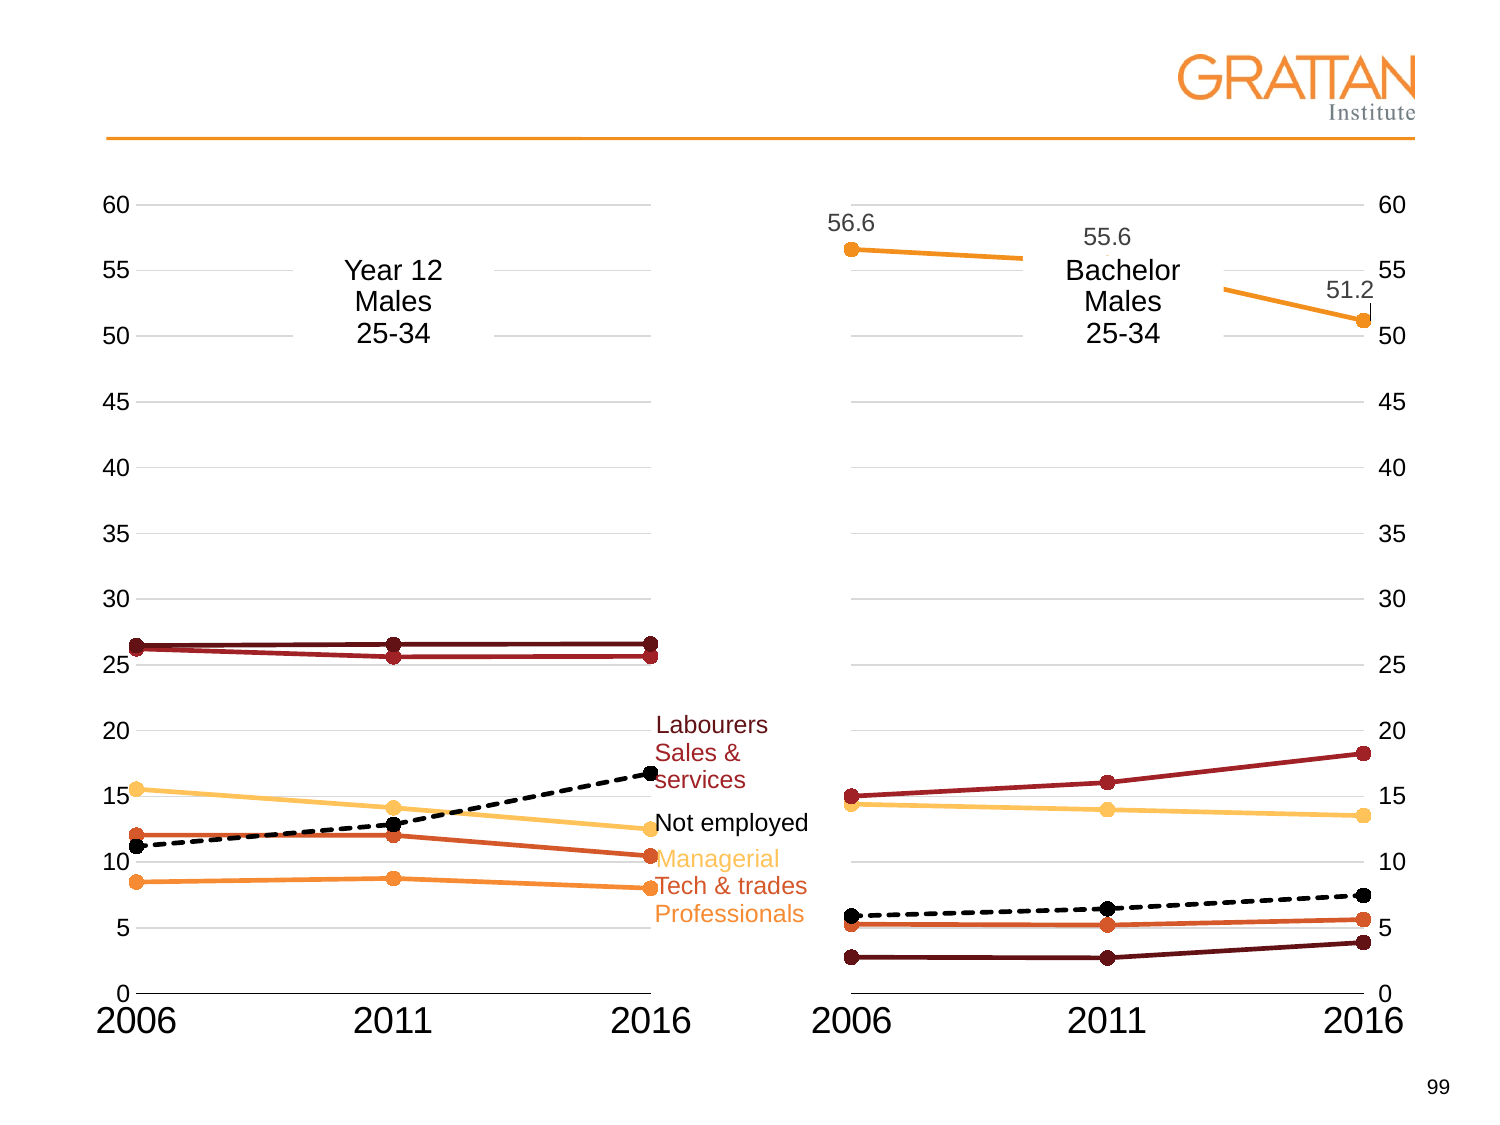

#

### Chart

| Category | Managers | Professionals | Tech and trades | Service, admin and sales | Labourer | Not employed |
|---|---|---|---|---|---|---|
| 2006 | 15.554190838838668 | 8.490015883157957 | 12.058027230122095 | 26.22639961889674 | 26.46906692572452 | 11.202299503260024 |
| 2011 | 14.136981581035112 | 8.766364936629328 | 12.047788972294065 | 25.613077047861623 | 26.563216967622566 | 12.872570494557305 |
| 2016 | 12.508303523619935 | 8.016971942593793 | 10.471015330154442 | 25.653122639524906 | 26.594199491195287 | 16.75638707291164 |

### Chart

| Category | Managers | Professionals | Tech and trades | Service, admin and sales | Labourer | Not employed |
|---|---|---|---|---|---|---|
| 2006 | 14.411340540934344 | 56.60756638009017 | 5.282006735643807 | 15.016682877338202 | 2.7732209938482493 | 5.909182472145238 |
| 2011 | 13.990787355521153 | 55.56057532134448 | 5.21791978015763 | 16.052284180439223 | 2.7238323740815518 | 6.454600988455965 |
| 2016 | 13.53865395178968 | 51.18640261449936 | 5.635812515645173 | 18.265490445653224 | 3.894386005742651 | 7.479254466669921 |
Year 12
Males
25-34
Bachelor
Males
25-34
Labourers
Sales &
services
Not employed
Managerial
Tech & trades
Professionals